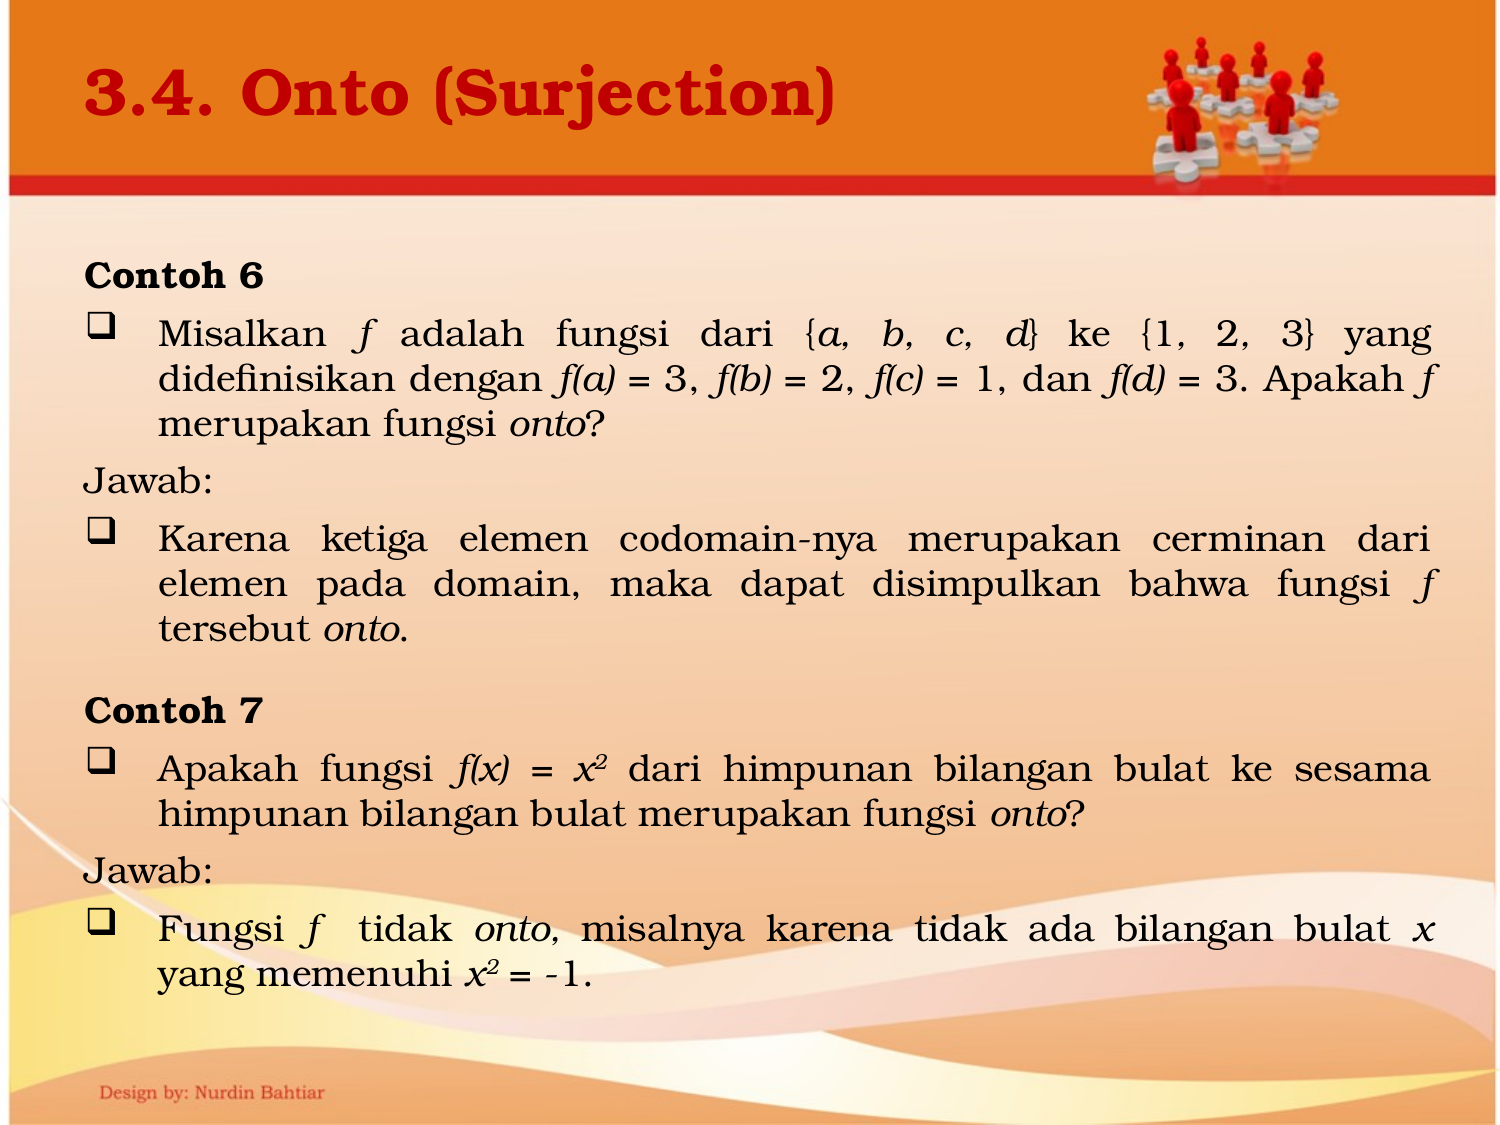

# 3.4. Onto (Surjection)
Contoh 6
Misalkan f adalah fungsi dari {a, b, c, d} ke {1, 2, 3} yang didefinisikan dengan f(a) = 3, f(b) = 2, f(c) = 1, dan f(d) = 3. Apakah f merupakan fungsi onto?
Jawab:
Karena ketiga elemen codomain-nya merupakan cerminan dari elemen pada domain, maka dapat disimpulkan bahwa fungsi f tersebut onto.
Contoh 7
Apakah fungsi f(x) = x2 dari himpunan bilangan bulat ke sesama himpunan bilangan bulat merupakan fungsi onto?
Jawab:
Fungsi f  tidak onto, misalnya karena tidak ada bilangan bulat x yang memenuhi x2 = -1.